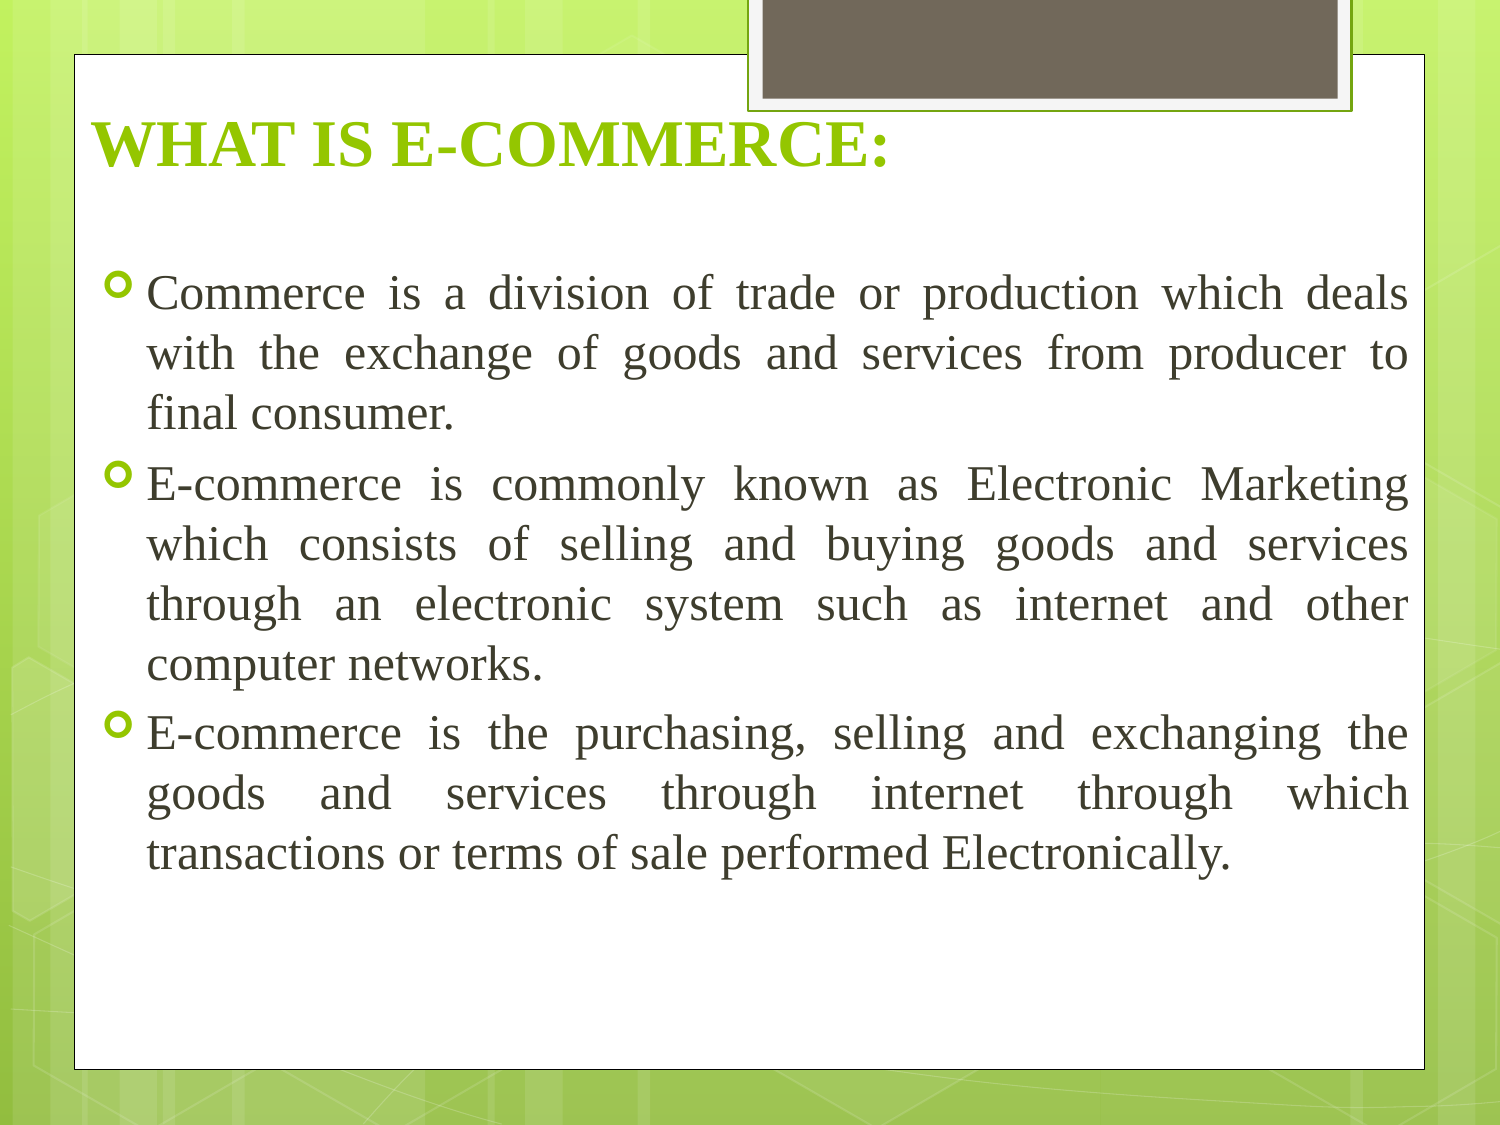

WHAT IS E-COMMERCE:

Commerce is a division of trade or production which deals with the exchange of goods and services from producer to final consumer.
E-commerce is commonly known as Electronic Marketing which consists of selling and buying goods and services through an electronic system such as internet and other computer networks.
E-commerce is the purchasing, selling and exchanging the goods and services through internet through which transactions or terms of sale performed Electronically.